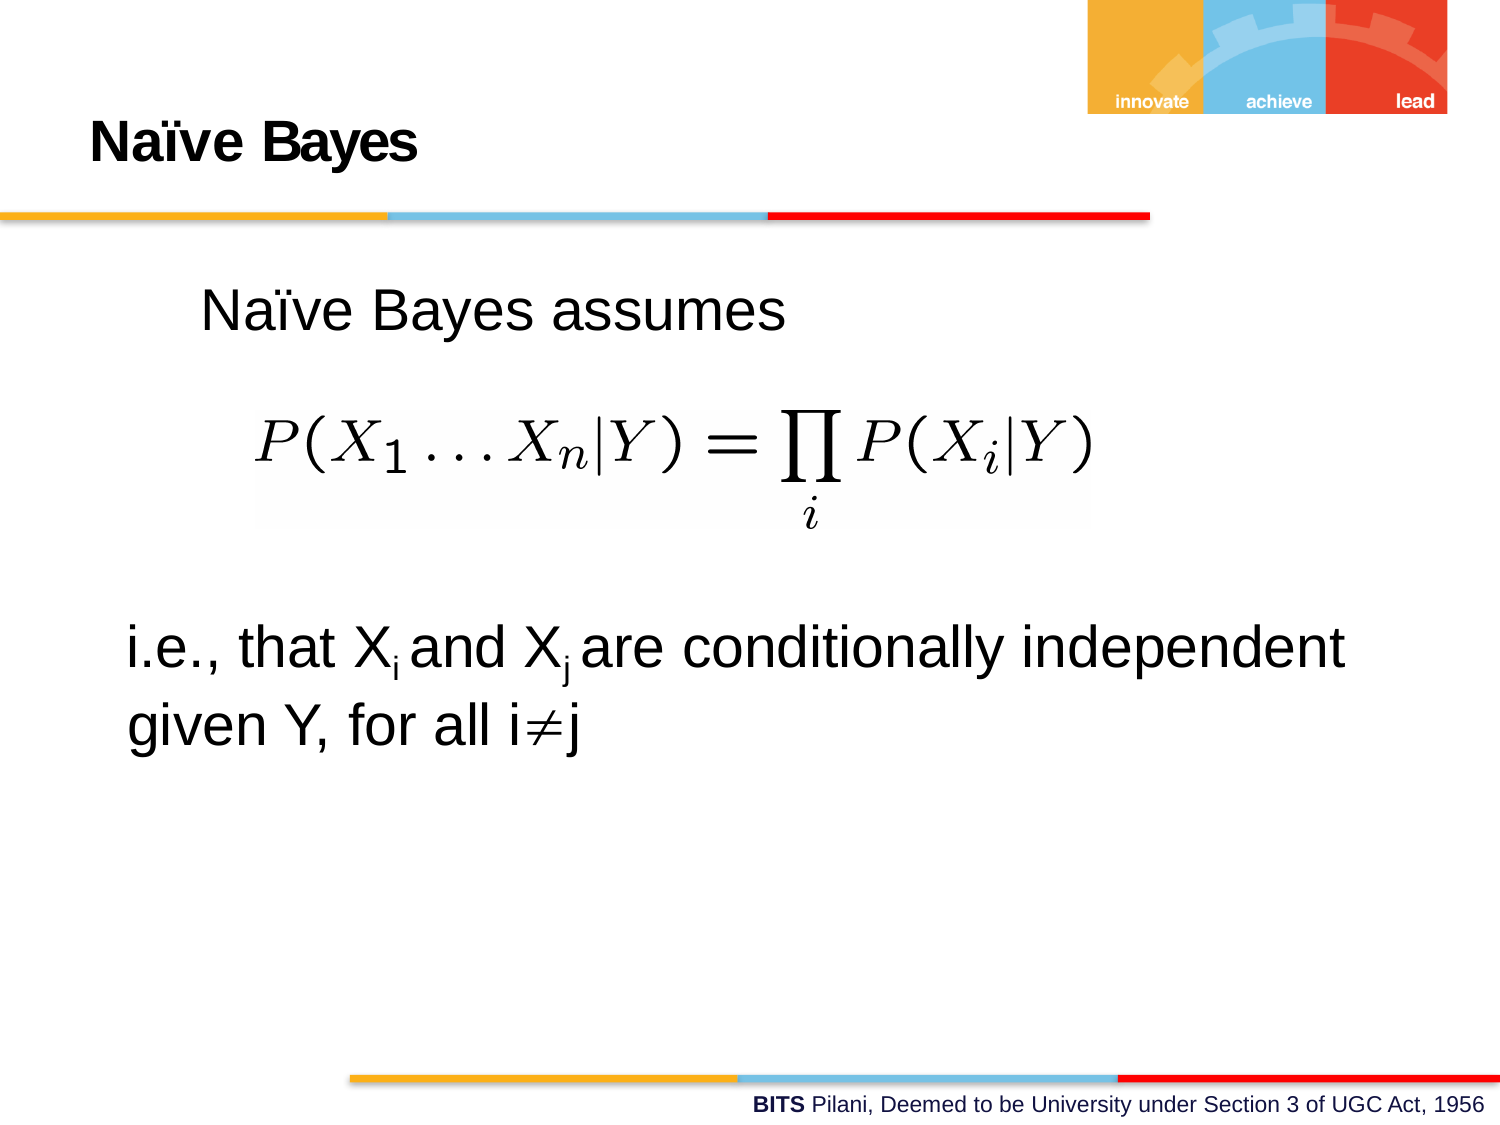

Naïve Bayes
Naïve Bayes assumes

i.e., that Xi and Xj are conditionally independent given Y, for all i≠j